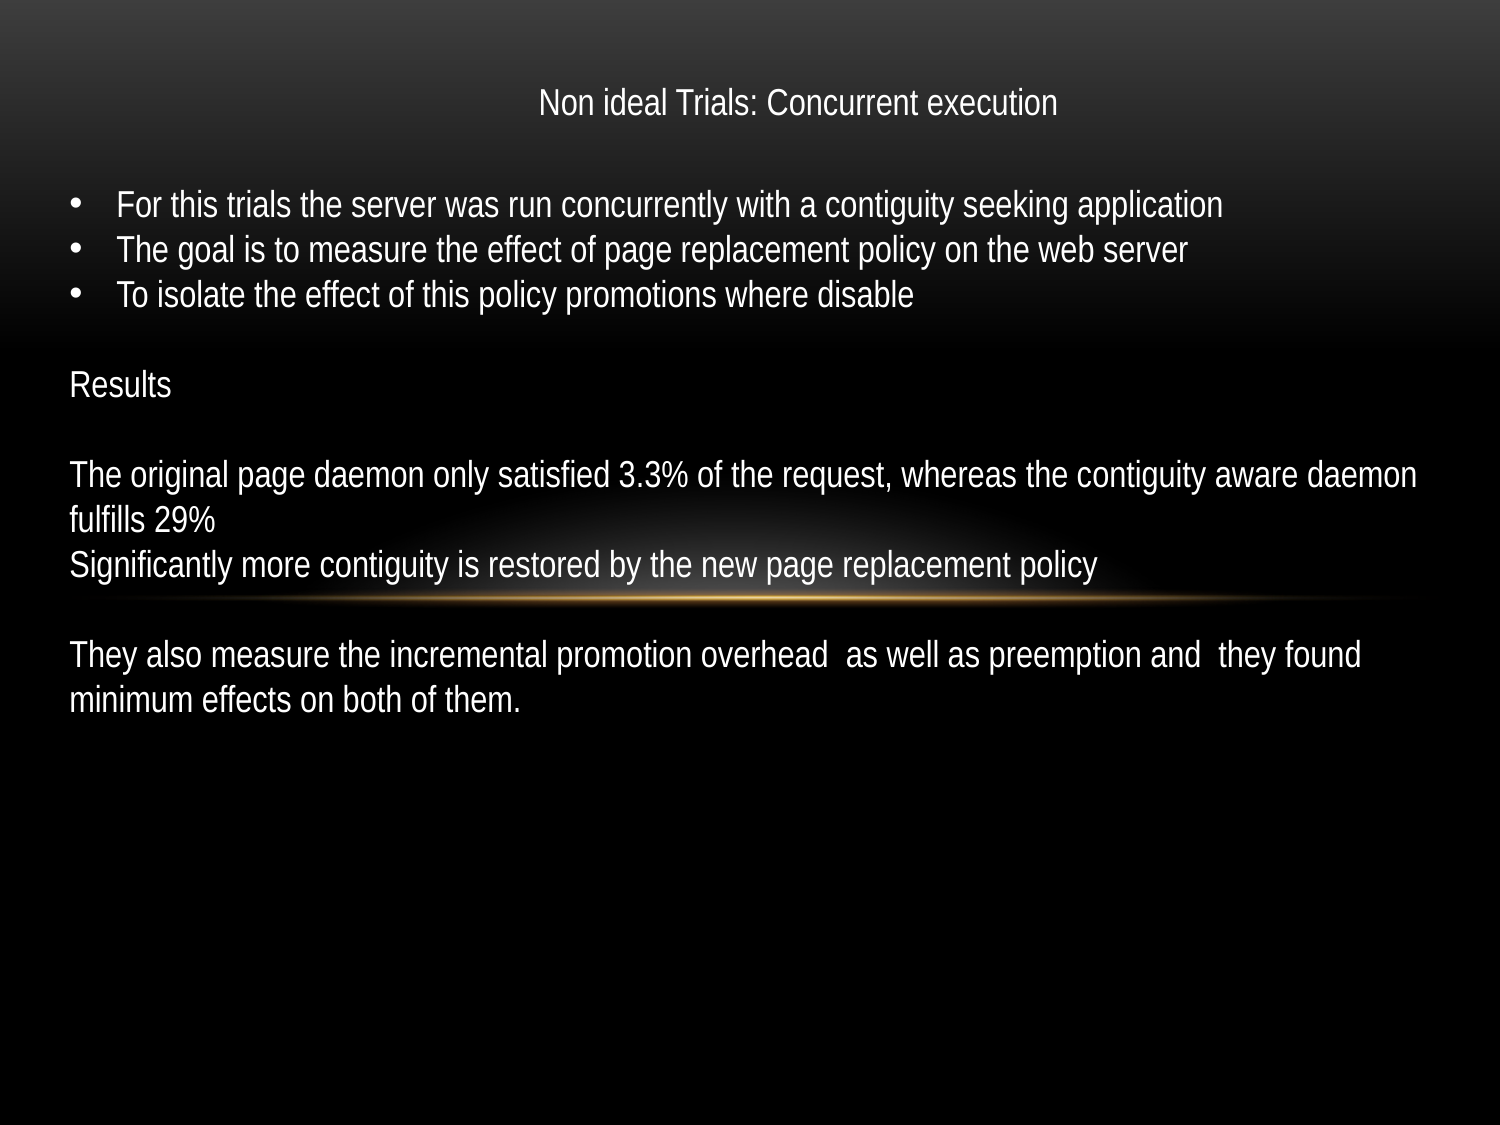

Non ideal Trials: Concurrent execution

For this trials the server was run concurrently with a contiguity seeking application
The goal is to measure the effect of page replacement policy on the web server
To isolate the effect of this policy promotions where disable

Results

The original page daemon only satisfied 3.3% of the request, whereas the contiguity aware daemon fulfills 29%
Significantly more contiguity is restored by the new page replacement policy

They also measure the incremental promotion overhead  as well as preemption and  they found minimum effects on both of them.

OBJECTIVES